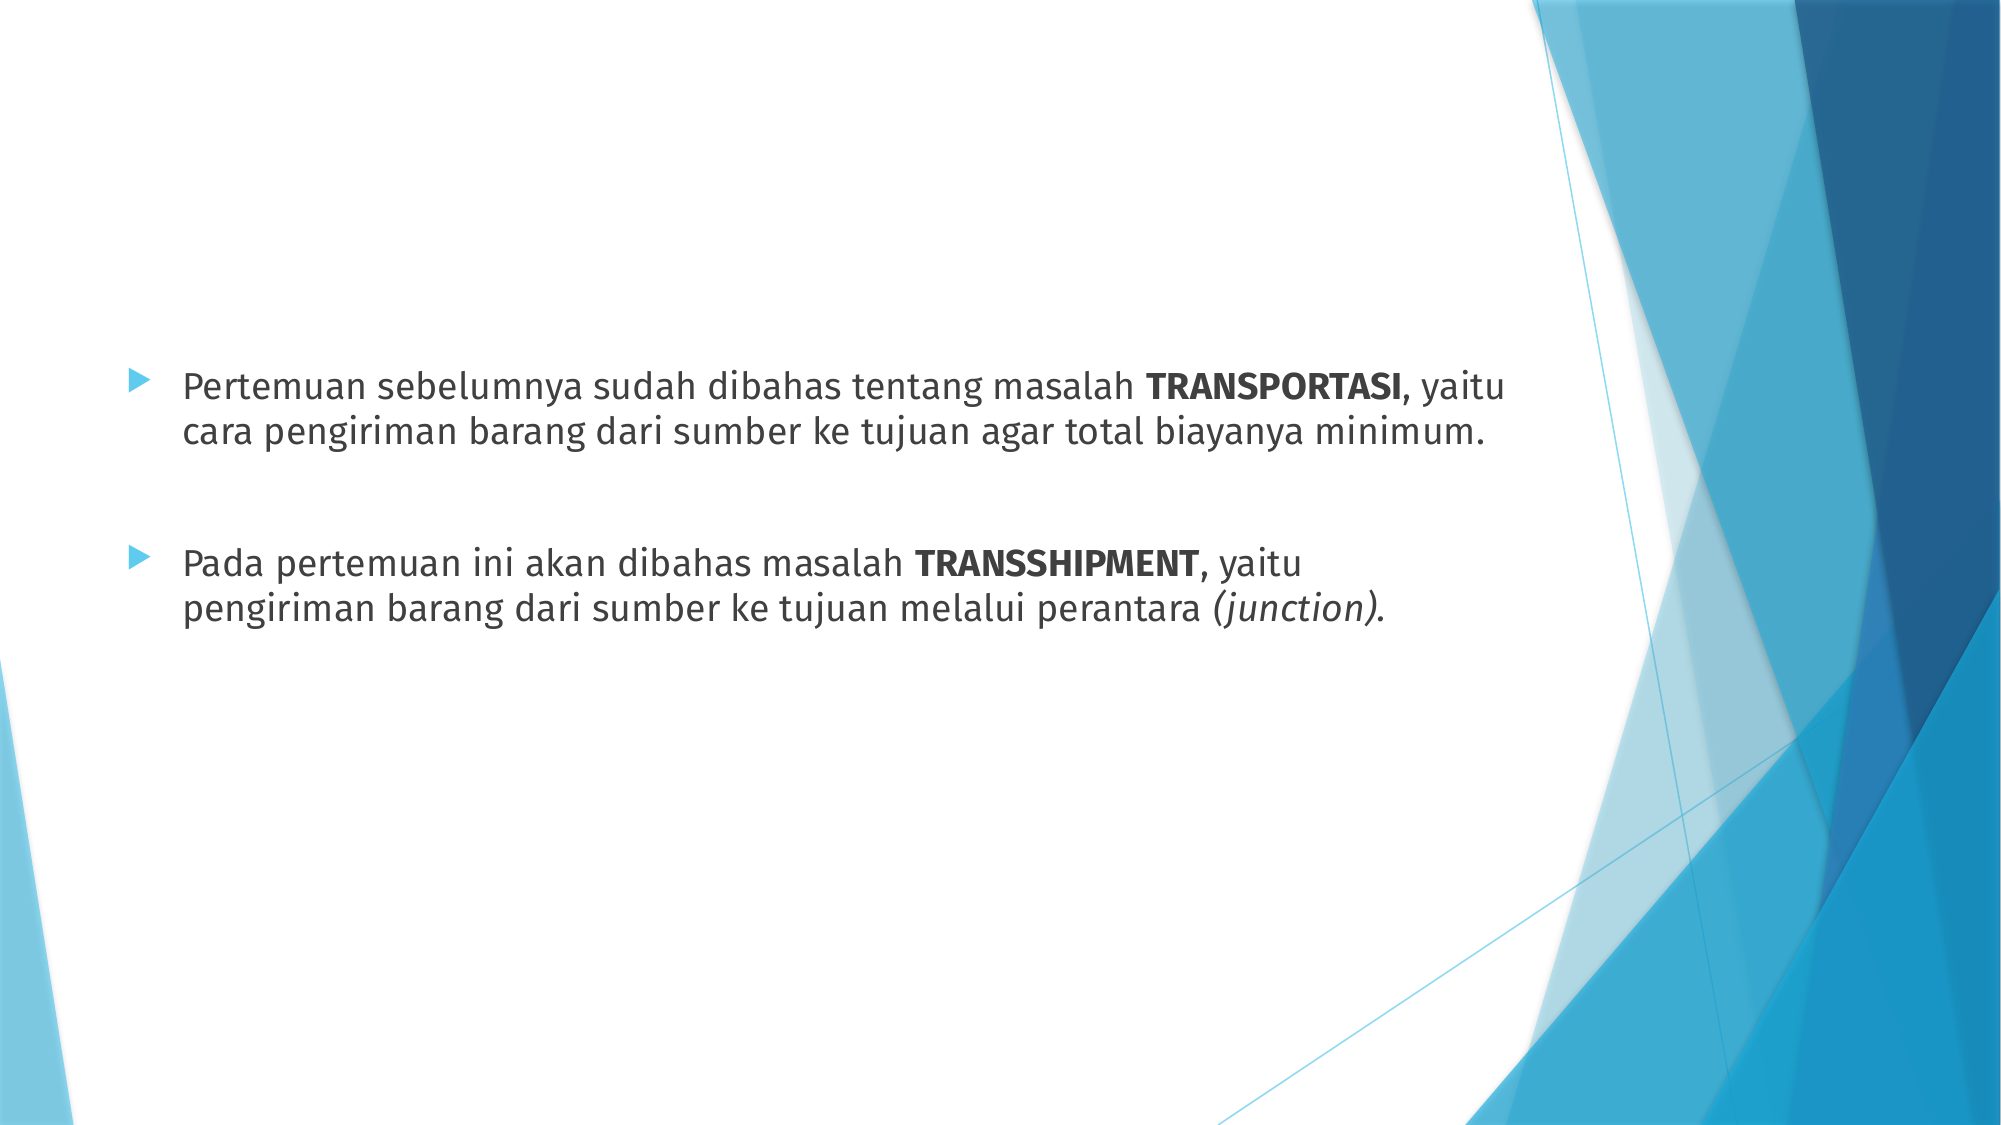

Pertemuan sebelumnya sudah dibahas tentang masalah TRANSPORTASI, yaitu cara pengiriman barang dari sumber ke tujuan agar total biayanya minimum.

Pada pertemuan ini akan dibahas masalah TRANSSHIPMENT, yaitu pengiriman barang dari sumber ke tujuan melalui perantara (junction).